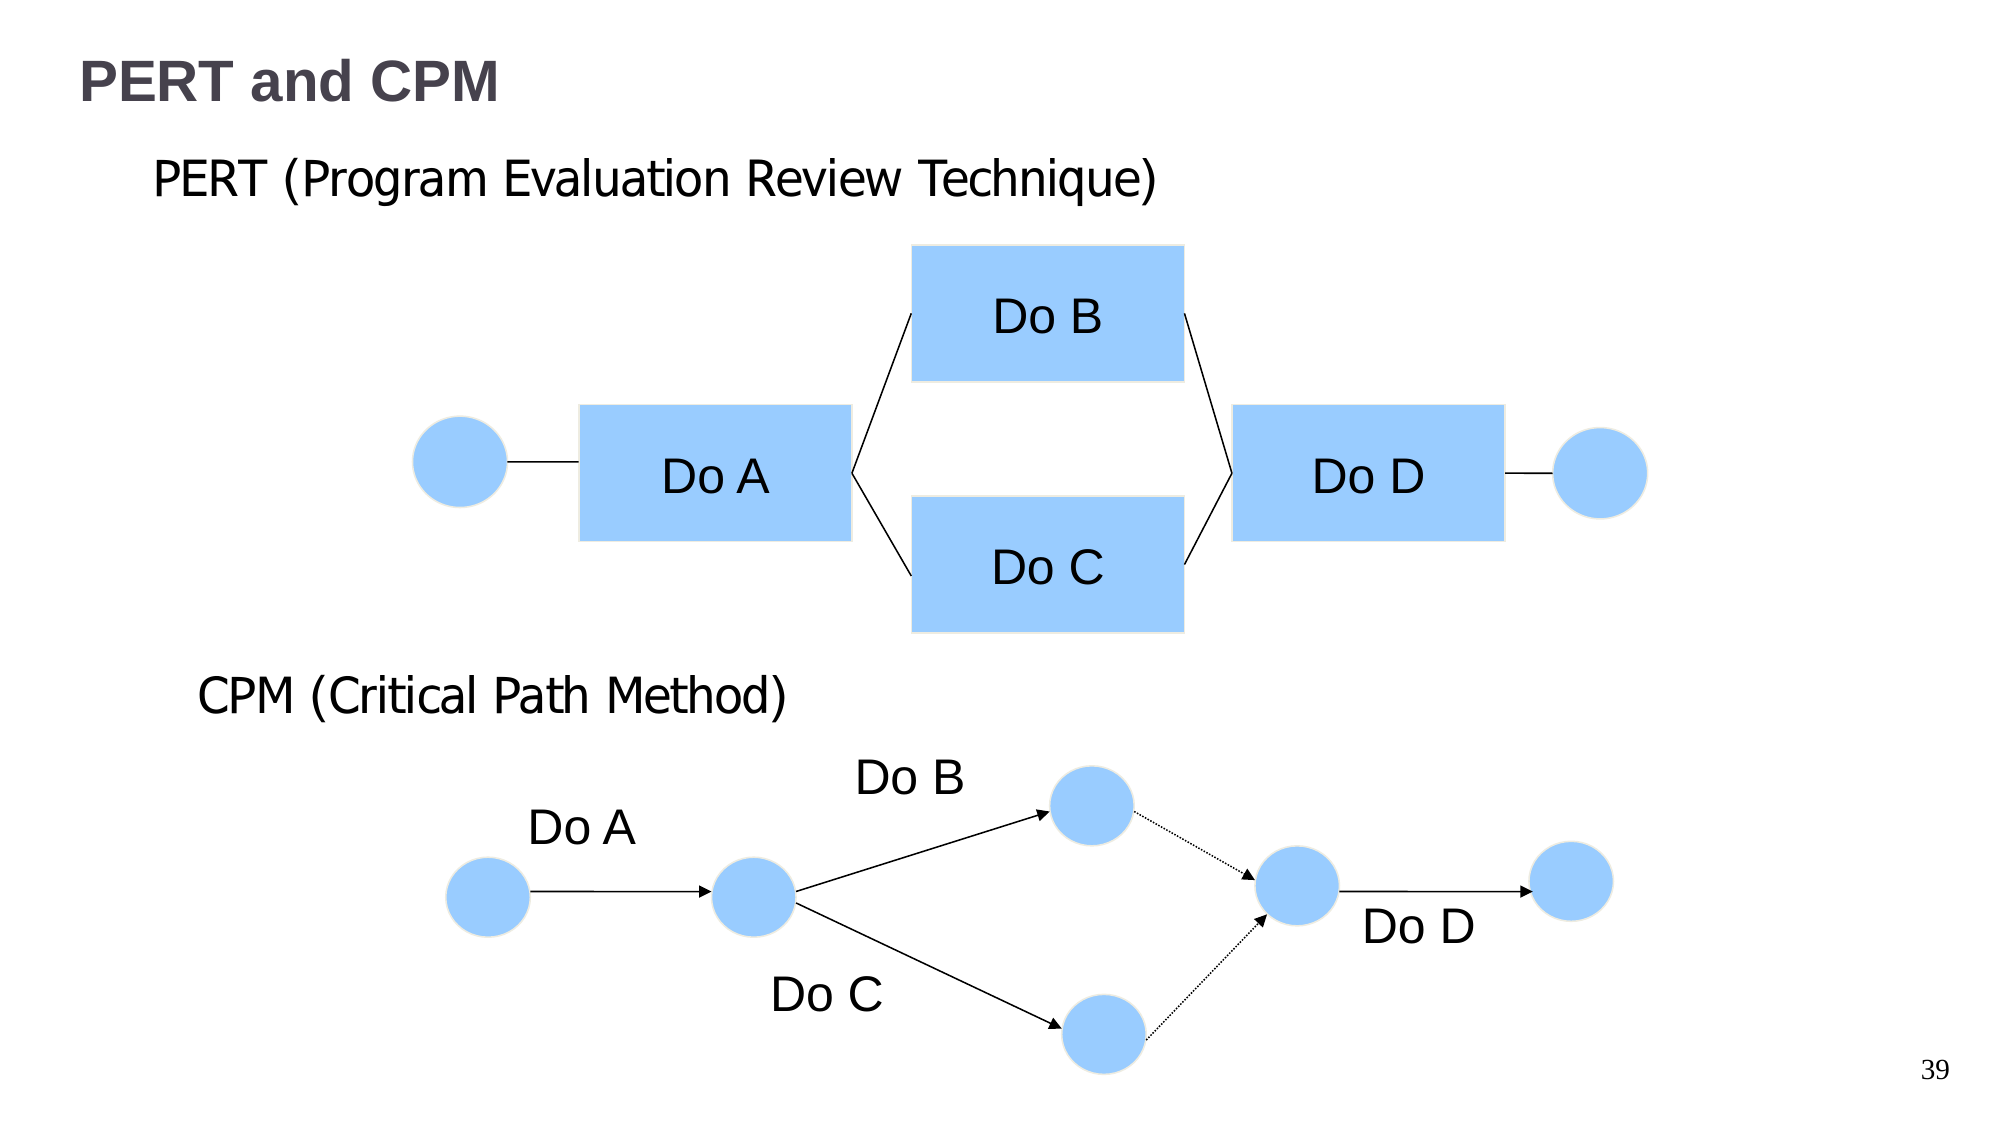

# PERT and CPM
PERT (Program Evaluation Review Technique)
Do B

Do A
Do D

Do C
CPM (Critical Path Method)
Do B

Do A

Do D

Do C

39